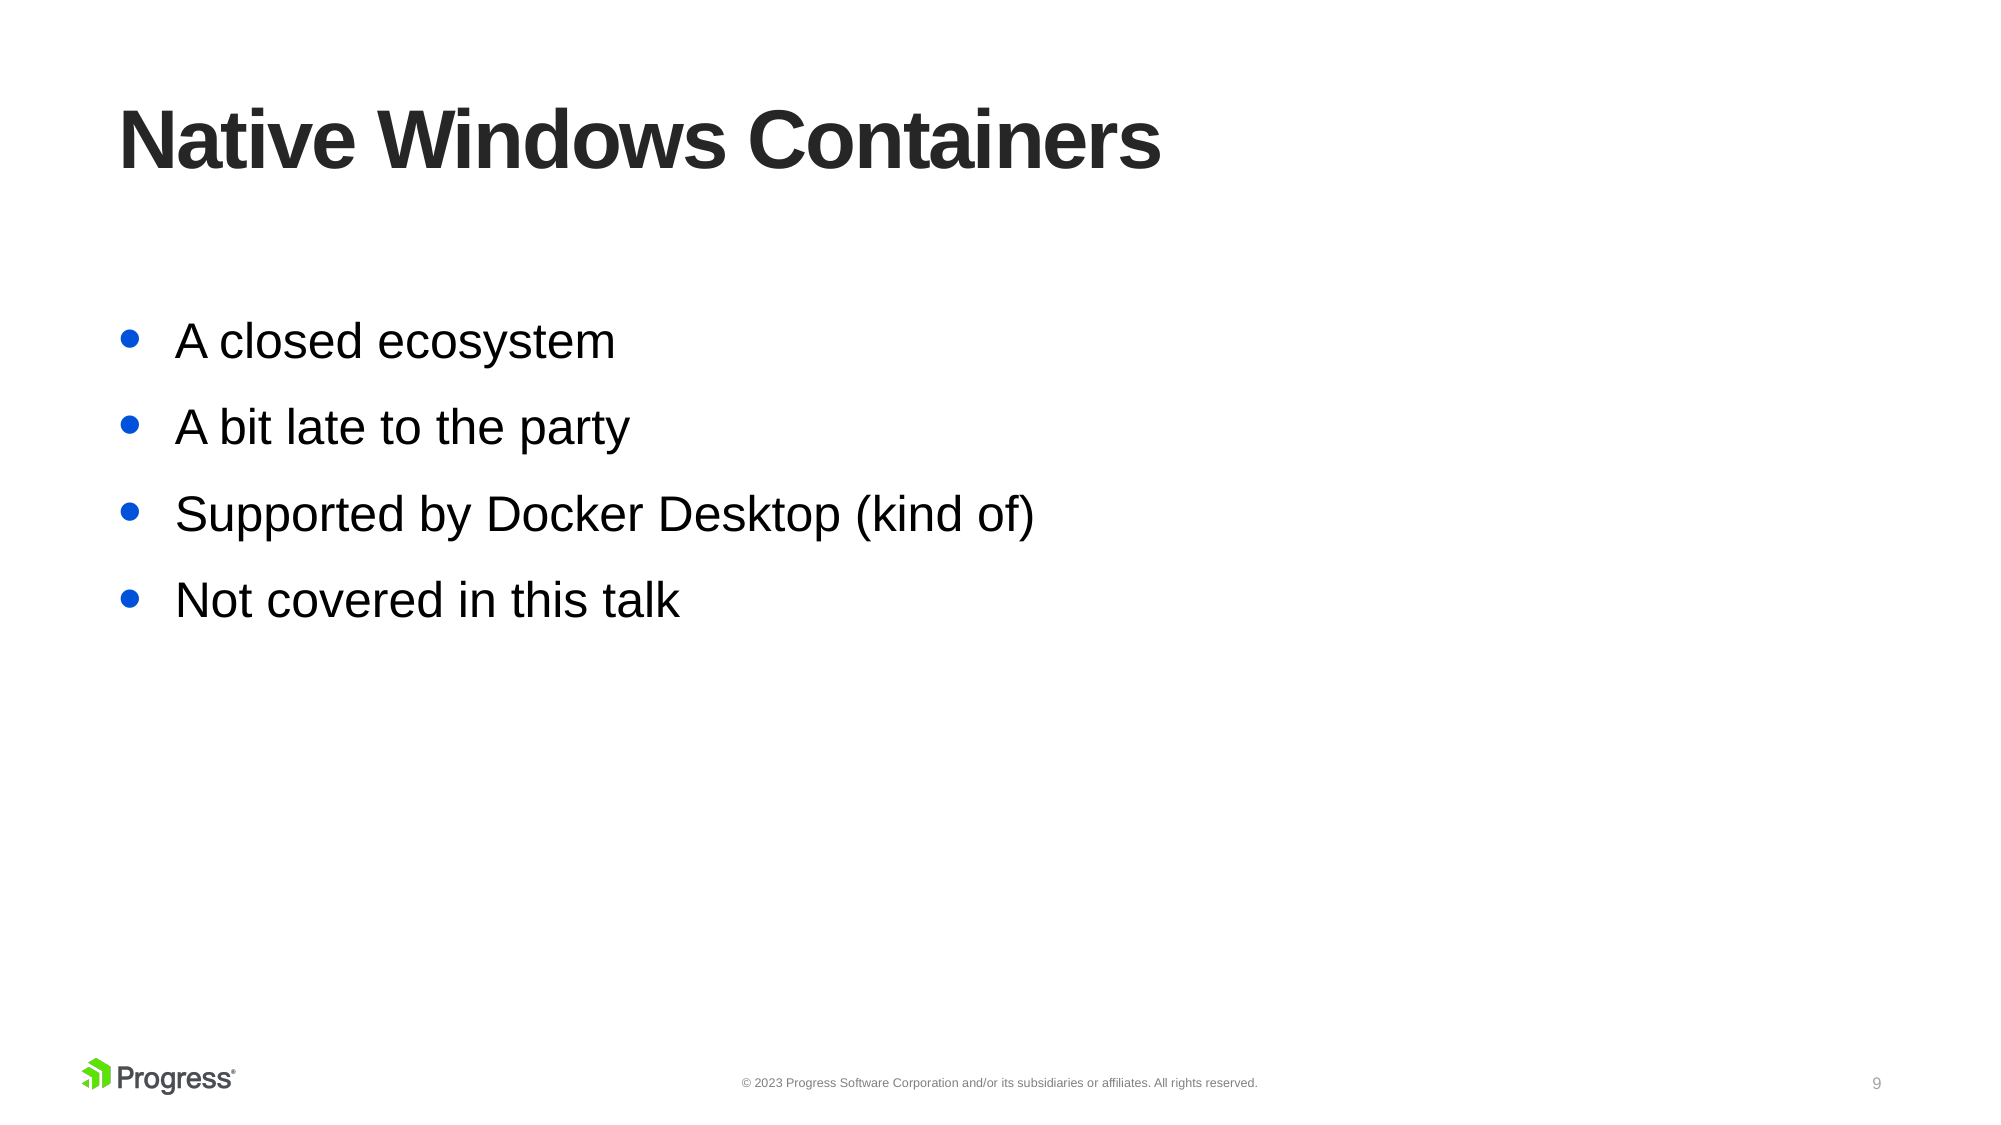

# Native Windows Containers
A closed ecosystem
A bit late to the party
Supported by Docker Desktop (kind of)
Not covered in this talk